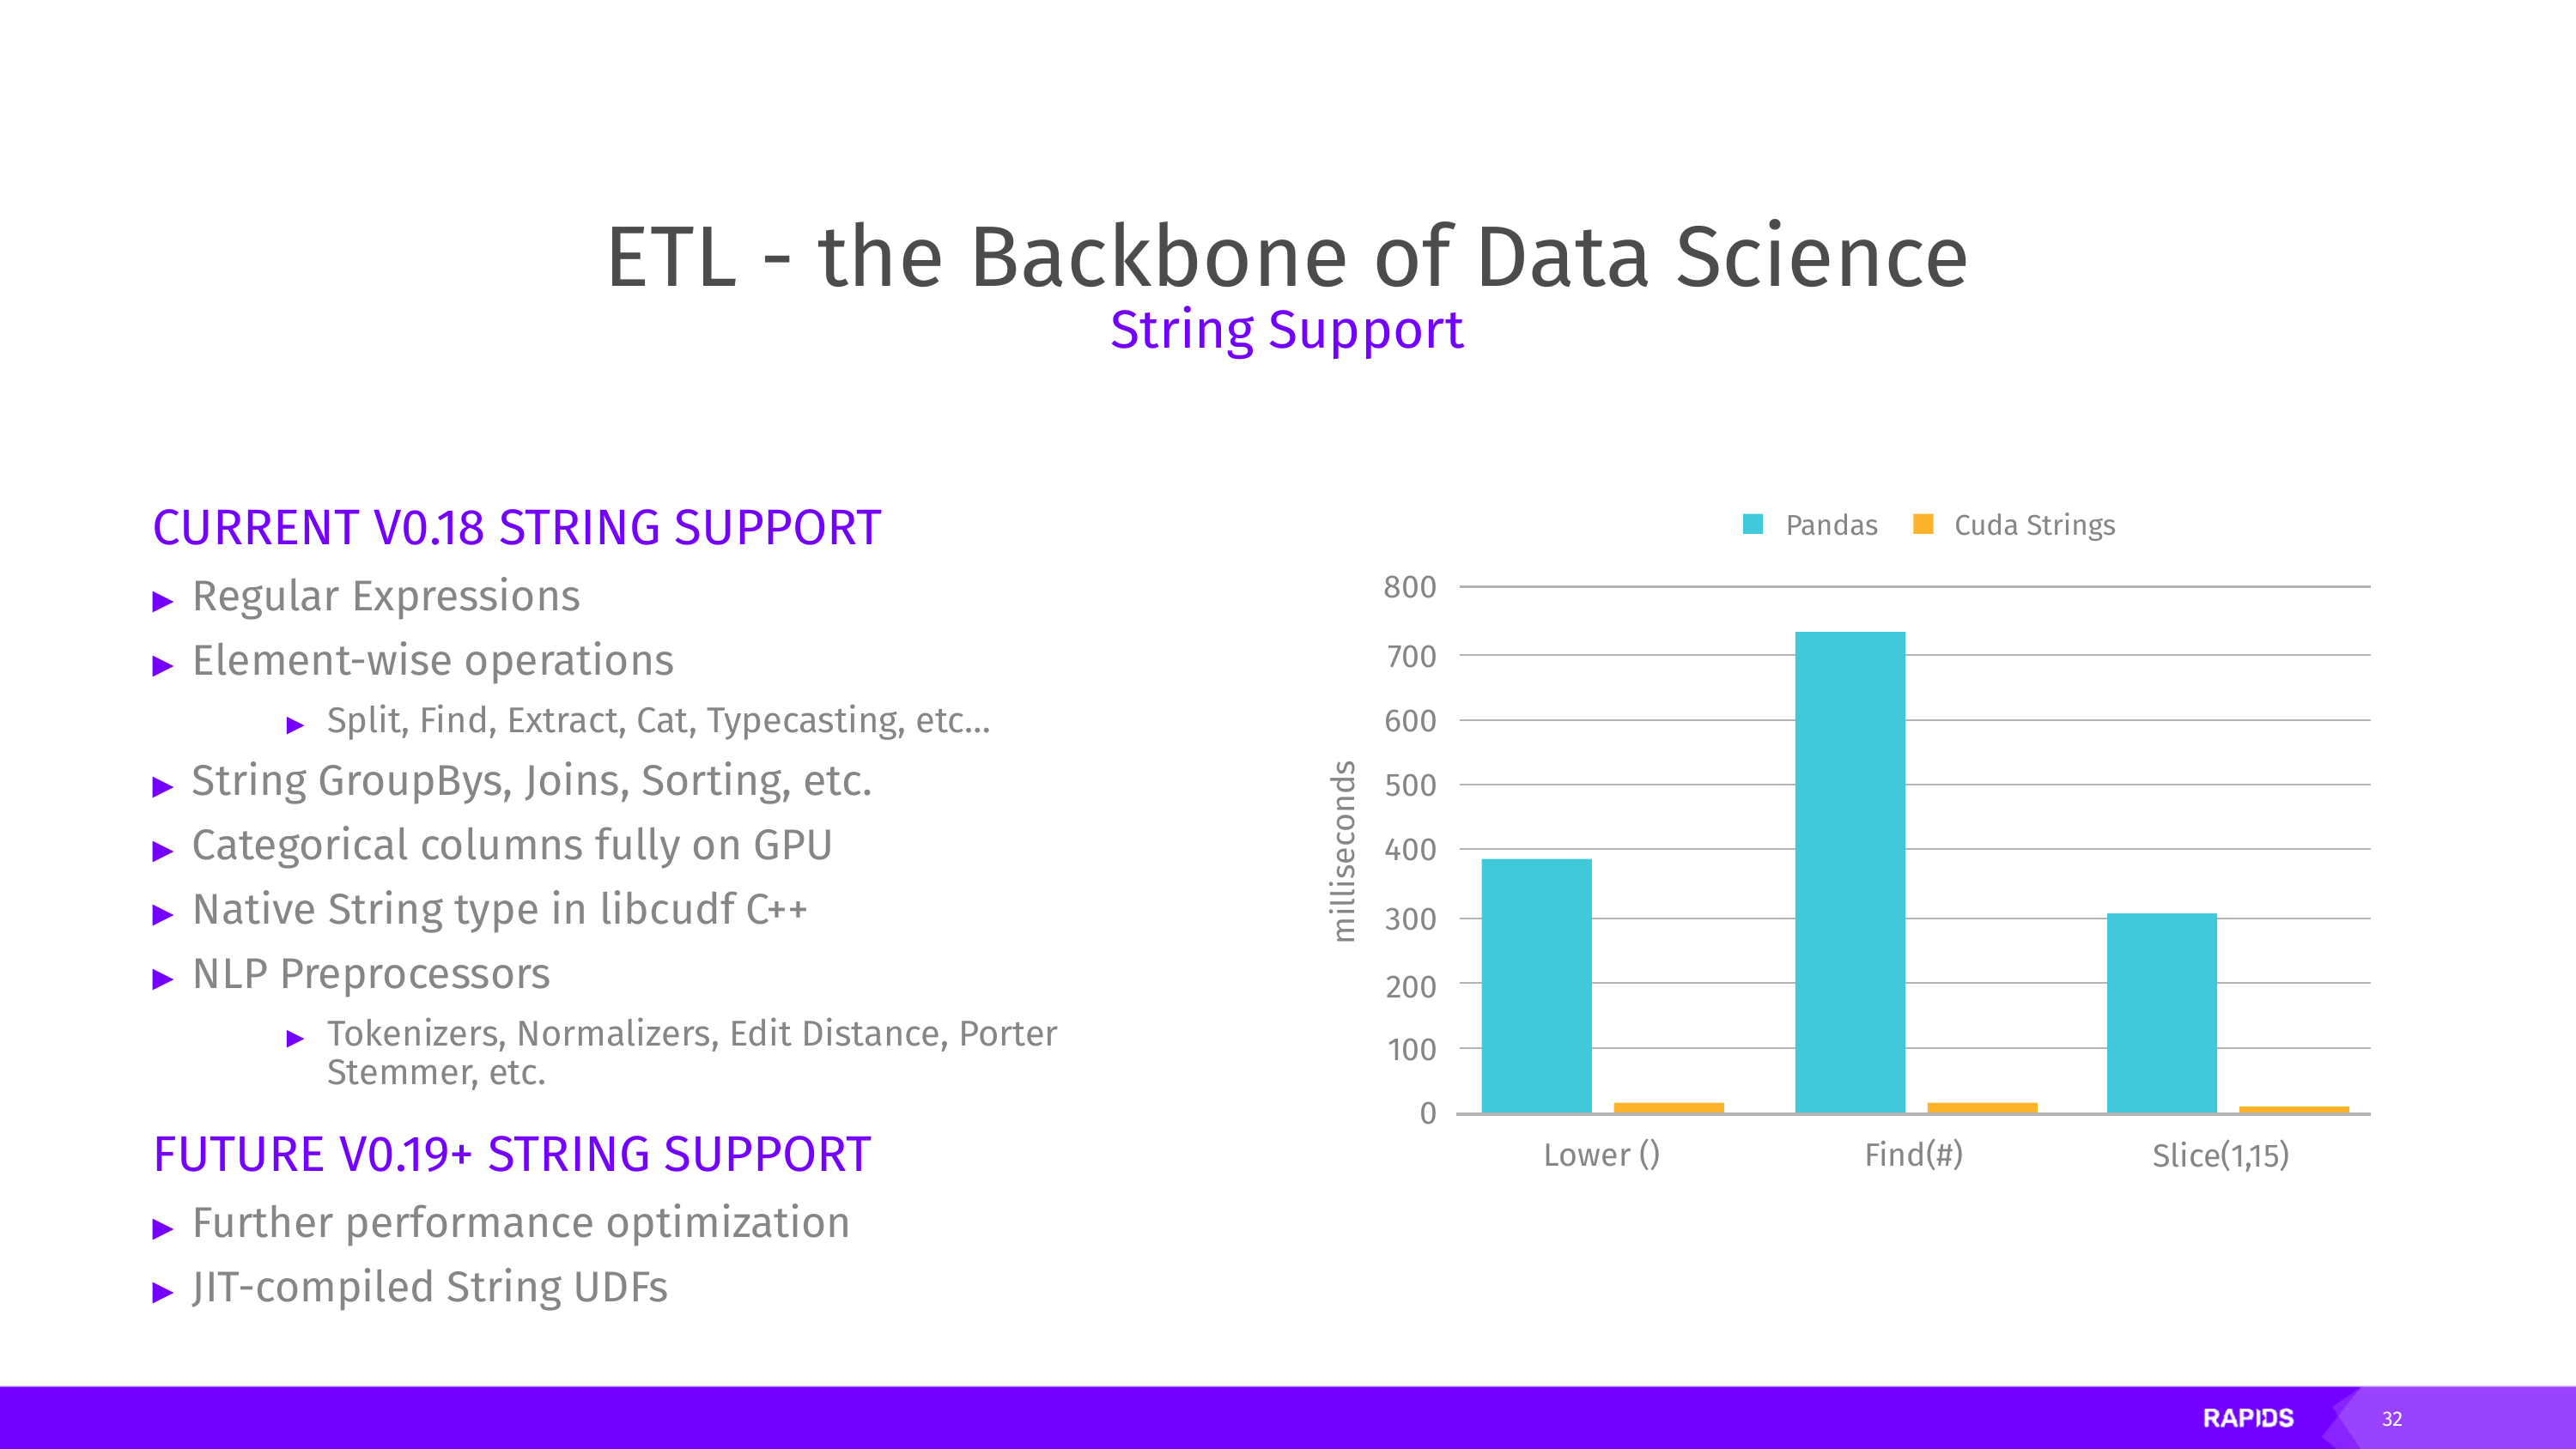

# ETL - the Backbone of Data Science
String Support
CURRENT V0.18 STRING SUPPORT
Regular Expressions
Element-wise operations
Split, Find, Extract, Cat, Typecasting, etc…
String GroupBys, Joins, Sorting, etc.
Categorical columns fully on GPU
Native String type in libcudf C++
NLP Preprocessors
Tokenizers, Normalizers, Edit Distance, Porter Stemmer, etc.
FUTURE V0.19+ STRING SUPPORT
Further performance optimization
JIT-compiled String UDFs
Pandas
Cuda Strings

800
700

600
500
400

milliseconds
300

200
100
0

Lower ()
Find(#)
Slice(1,15)